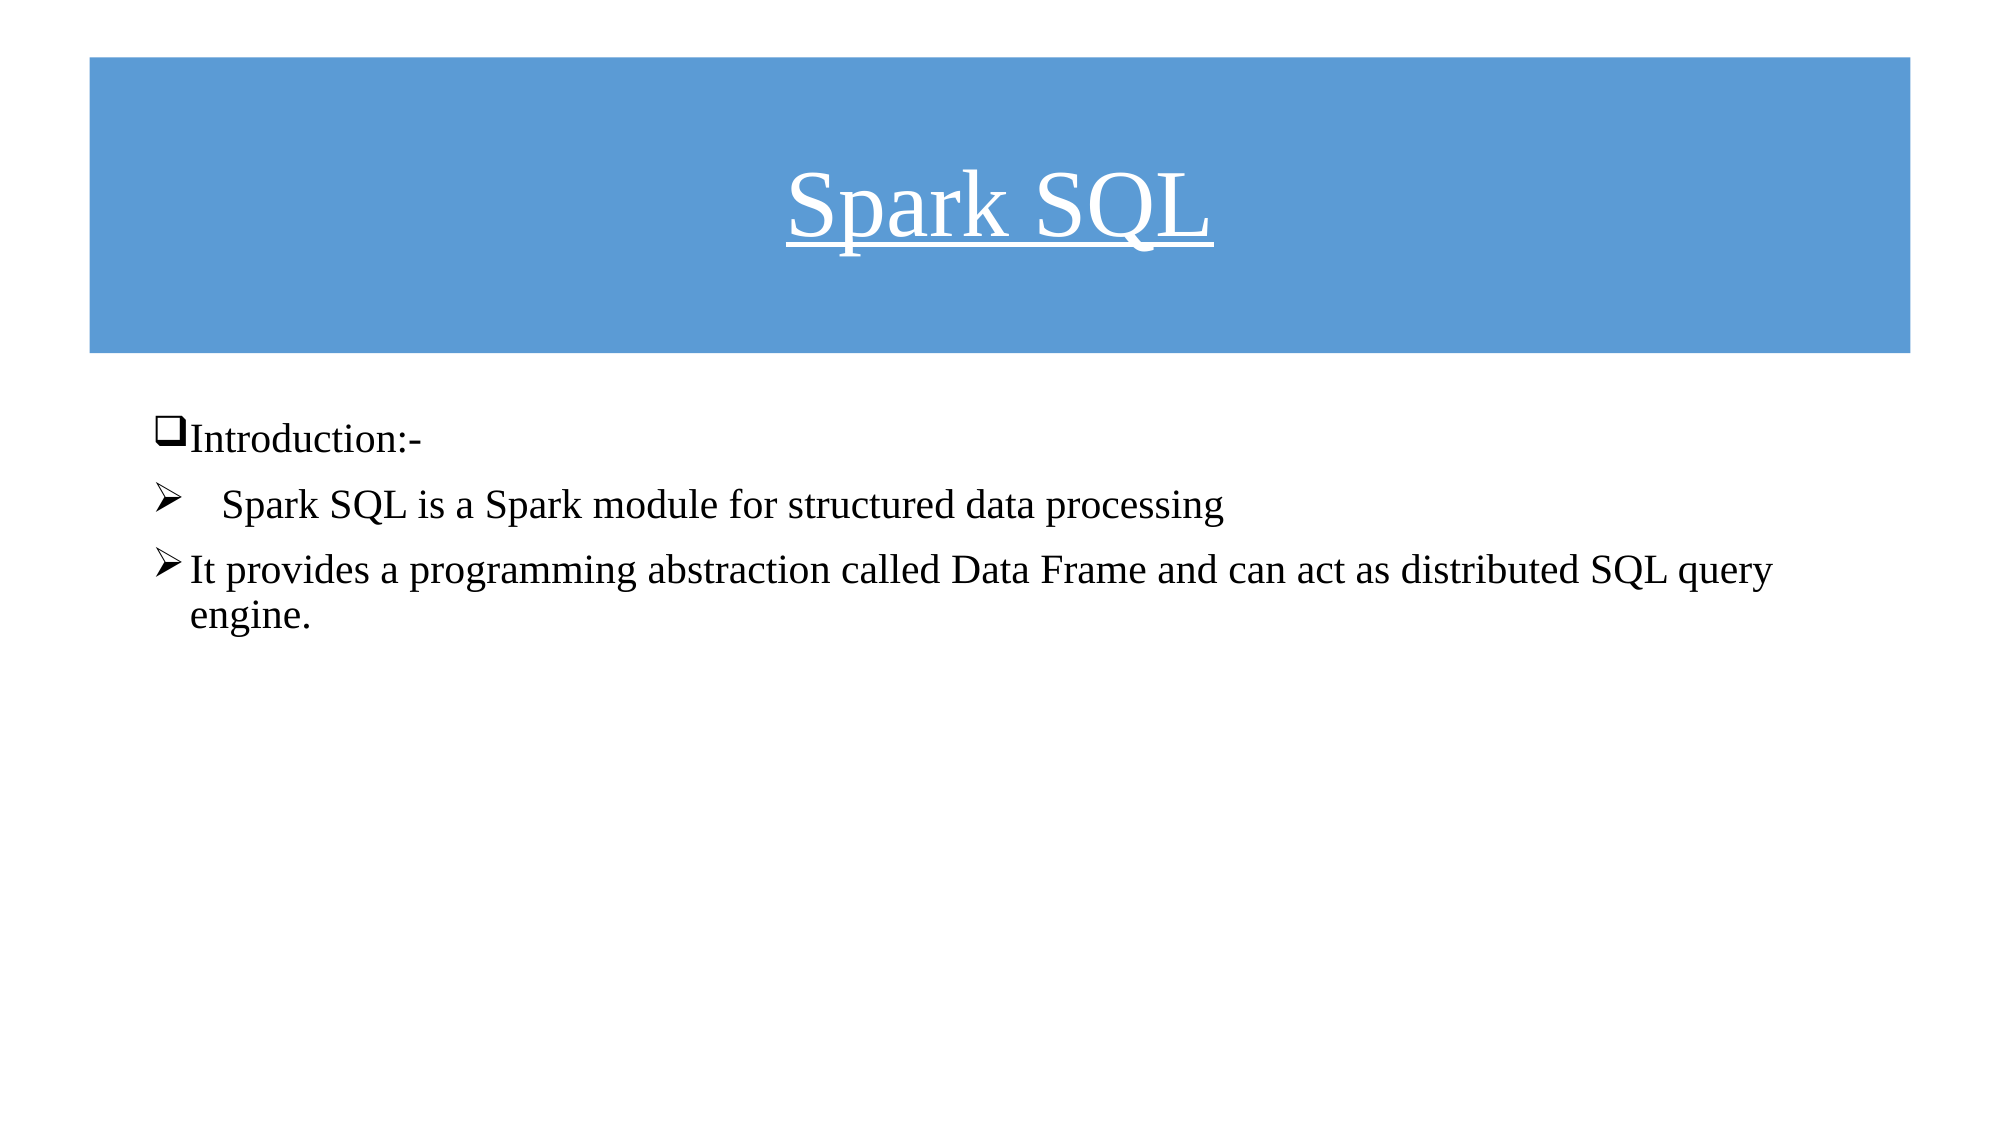

# Spark SQL
Introduction:-
   Spark SQL is a Spark module for structured data processing
It provides a programming abstraction called Data Frame and can act as distributed SQL query engine.